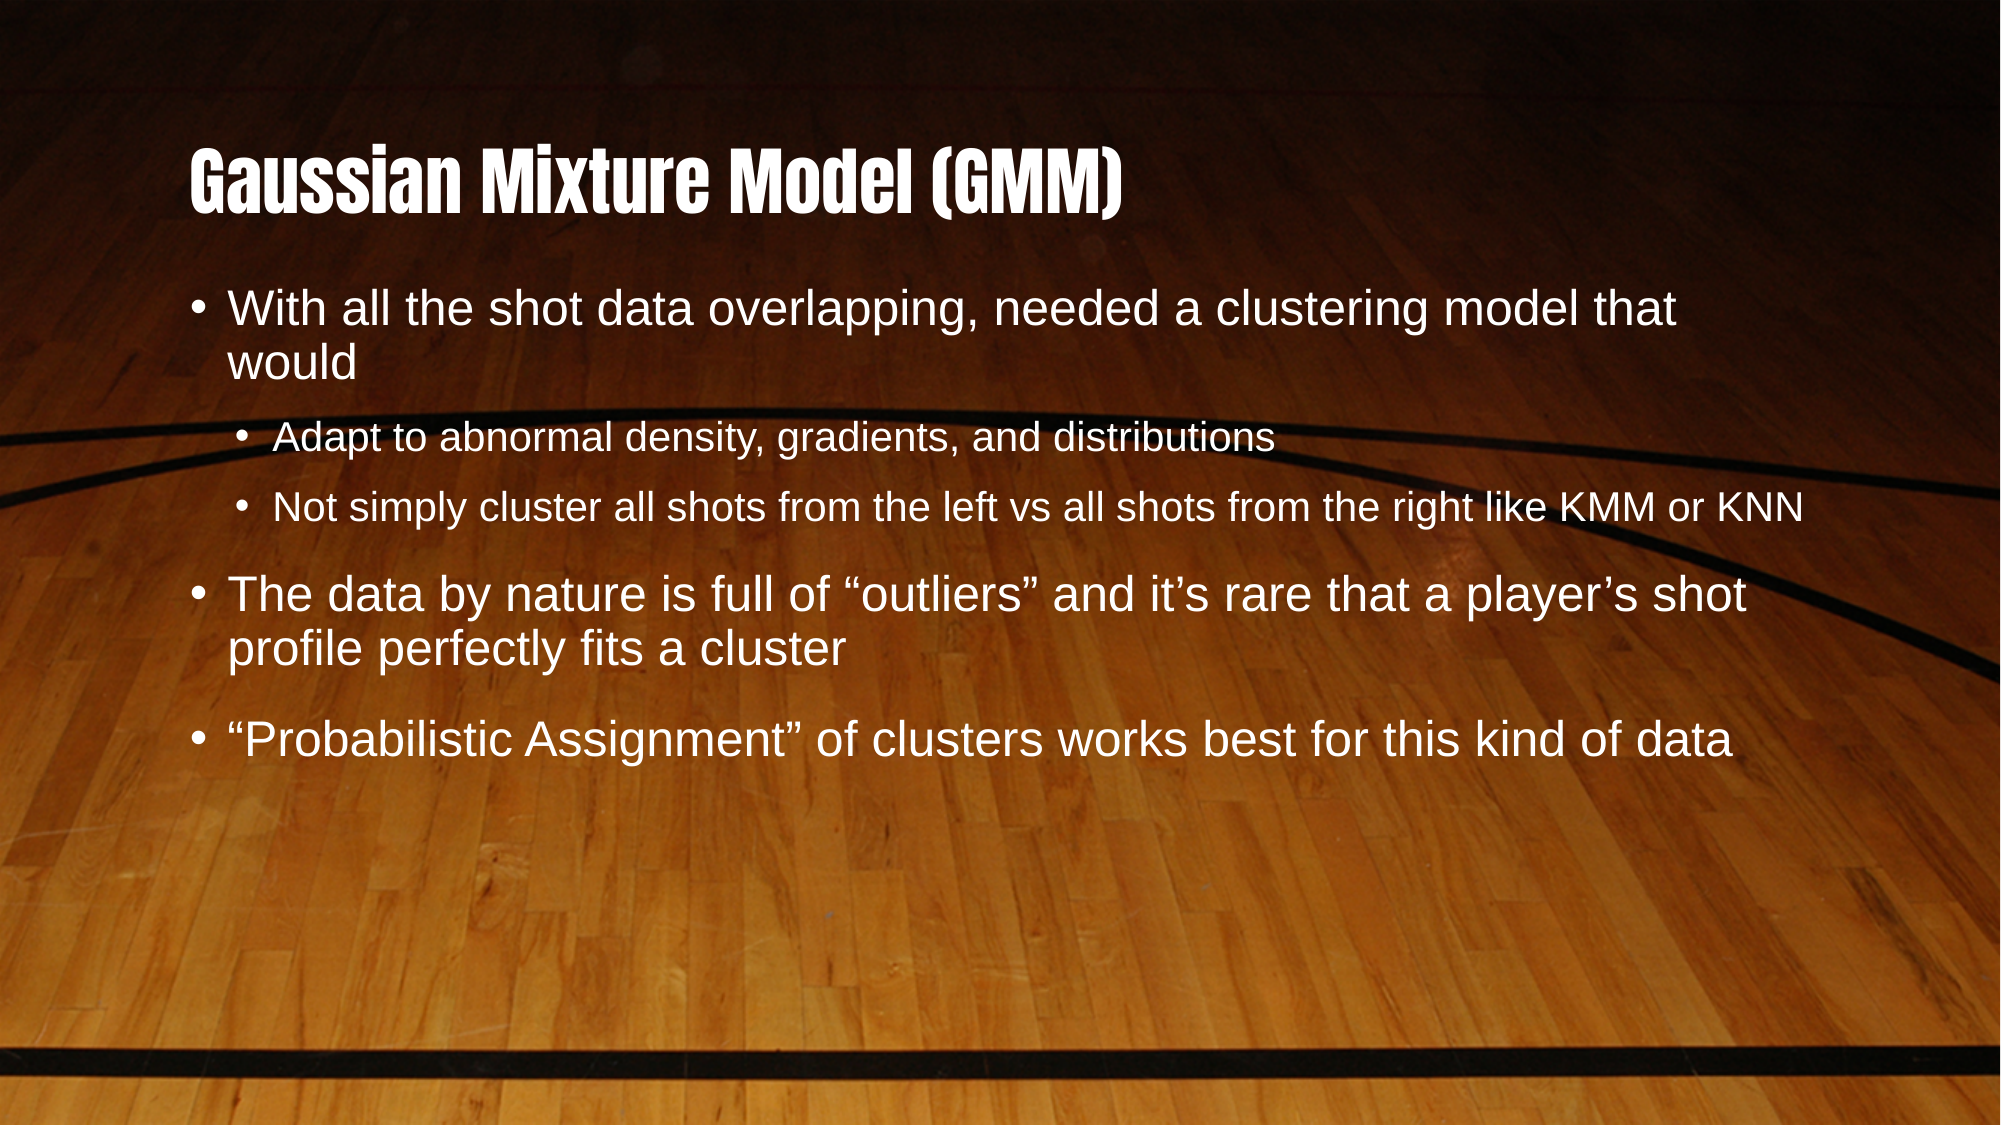

# Gaussian Mixture Model (GMM)
With all the shot data overlapping, needed a clustering model that would
Adapt to abnormal density, gradients, and distributions
Not simply cluster all shots from the left vs all shots from the right like KMM or KNN
The data by nature is full of “outliers” and it’s rare that a player’s shot profile perfectly fits a cluster
“Probabilistic Assignment” of clusters works best for this kind of data